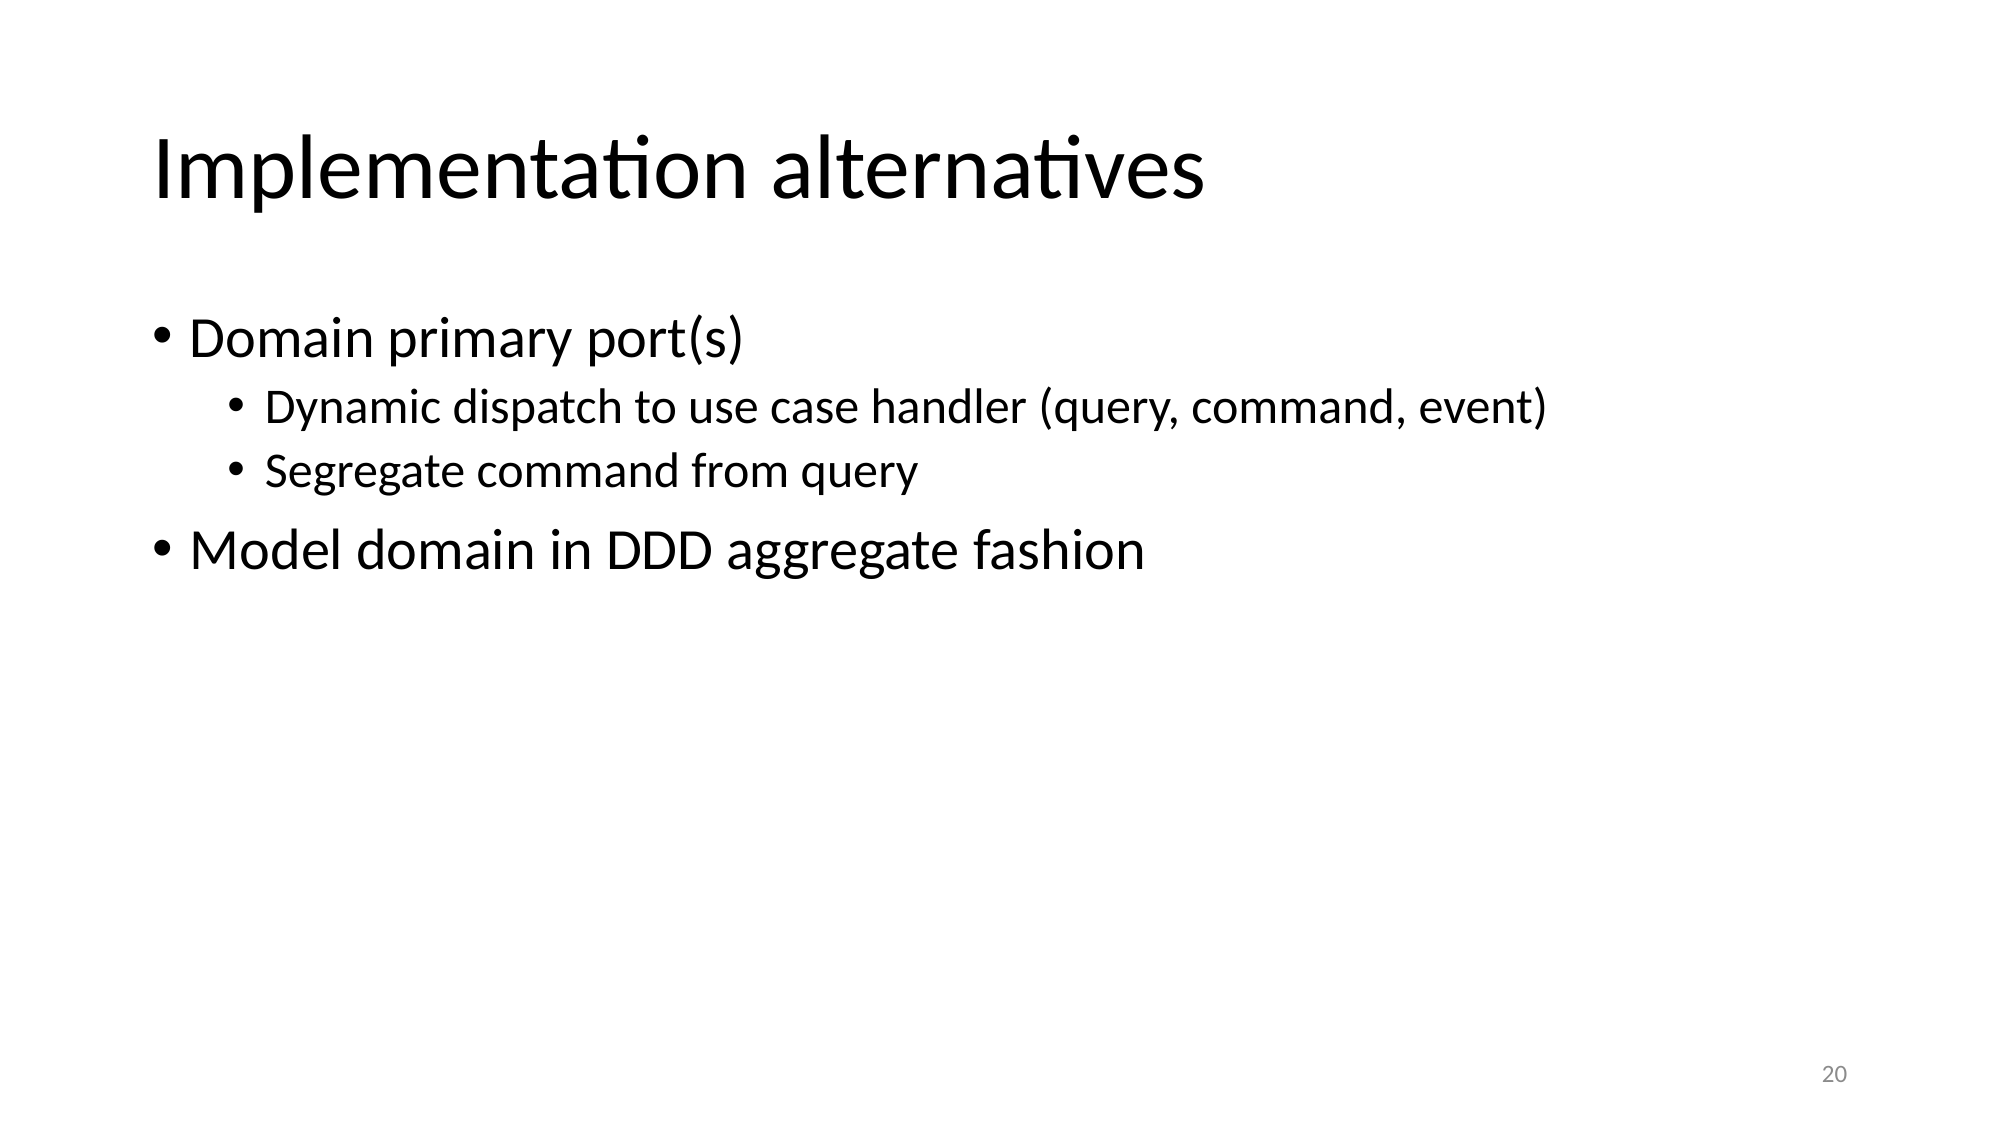

# Implementation alternatives
Domain primary port(s)
Dynamic dispatch to use case handler (query, command, event)
Segregate command from query
Model domain in DDD aggregate fashion

20